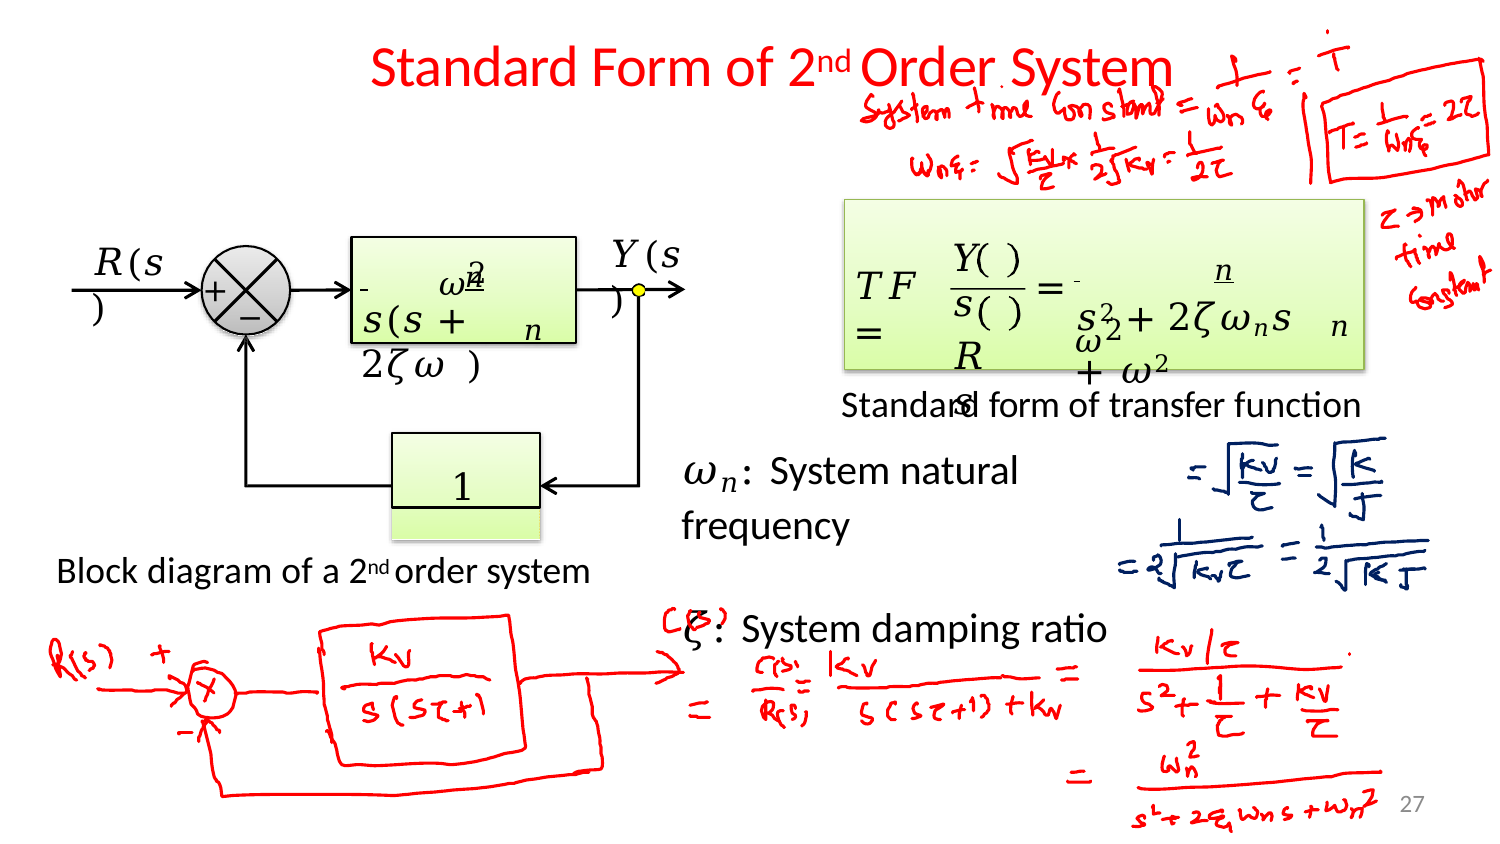

# Standard Form of 2nd Order System

 	𝜔2
𝑌 𝑠
𝑅 𝑠
𝜔2
𝑌(𝑠)

𝑅(𝑠)

𝑛
 	𝑛
𝑇𝐹 =
=
+

𝑠2 + 2𝜁𝜔𝑛𝑠 + 𝜔2

𝑠(𝑠 + 2𝜁𝜔 )
−
𝑛
𝑛
Standard form of transfer function

1
𝜔𝑛: System natural frequency

𝜁: System damping ratio
Block diagram of a 2nd order system
27